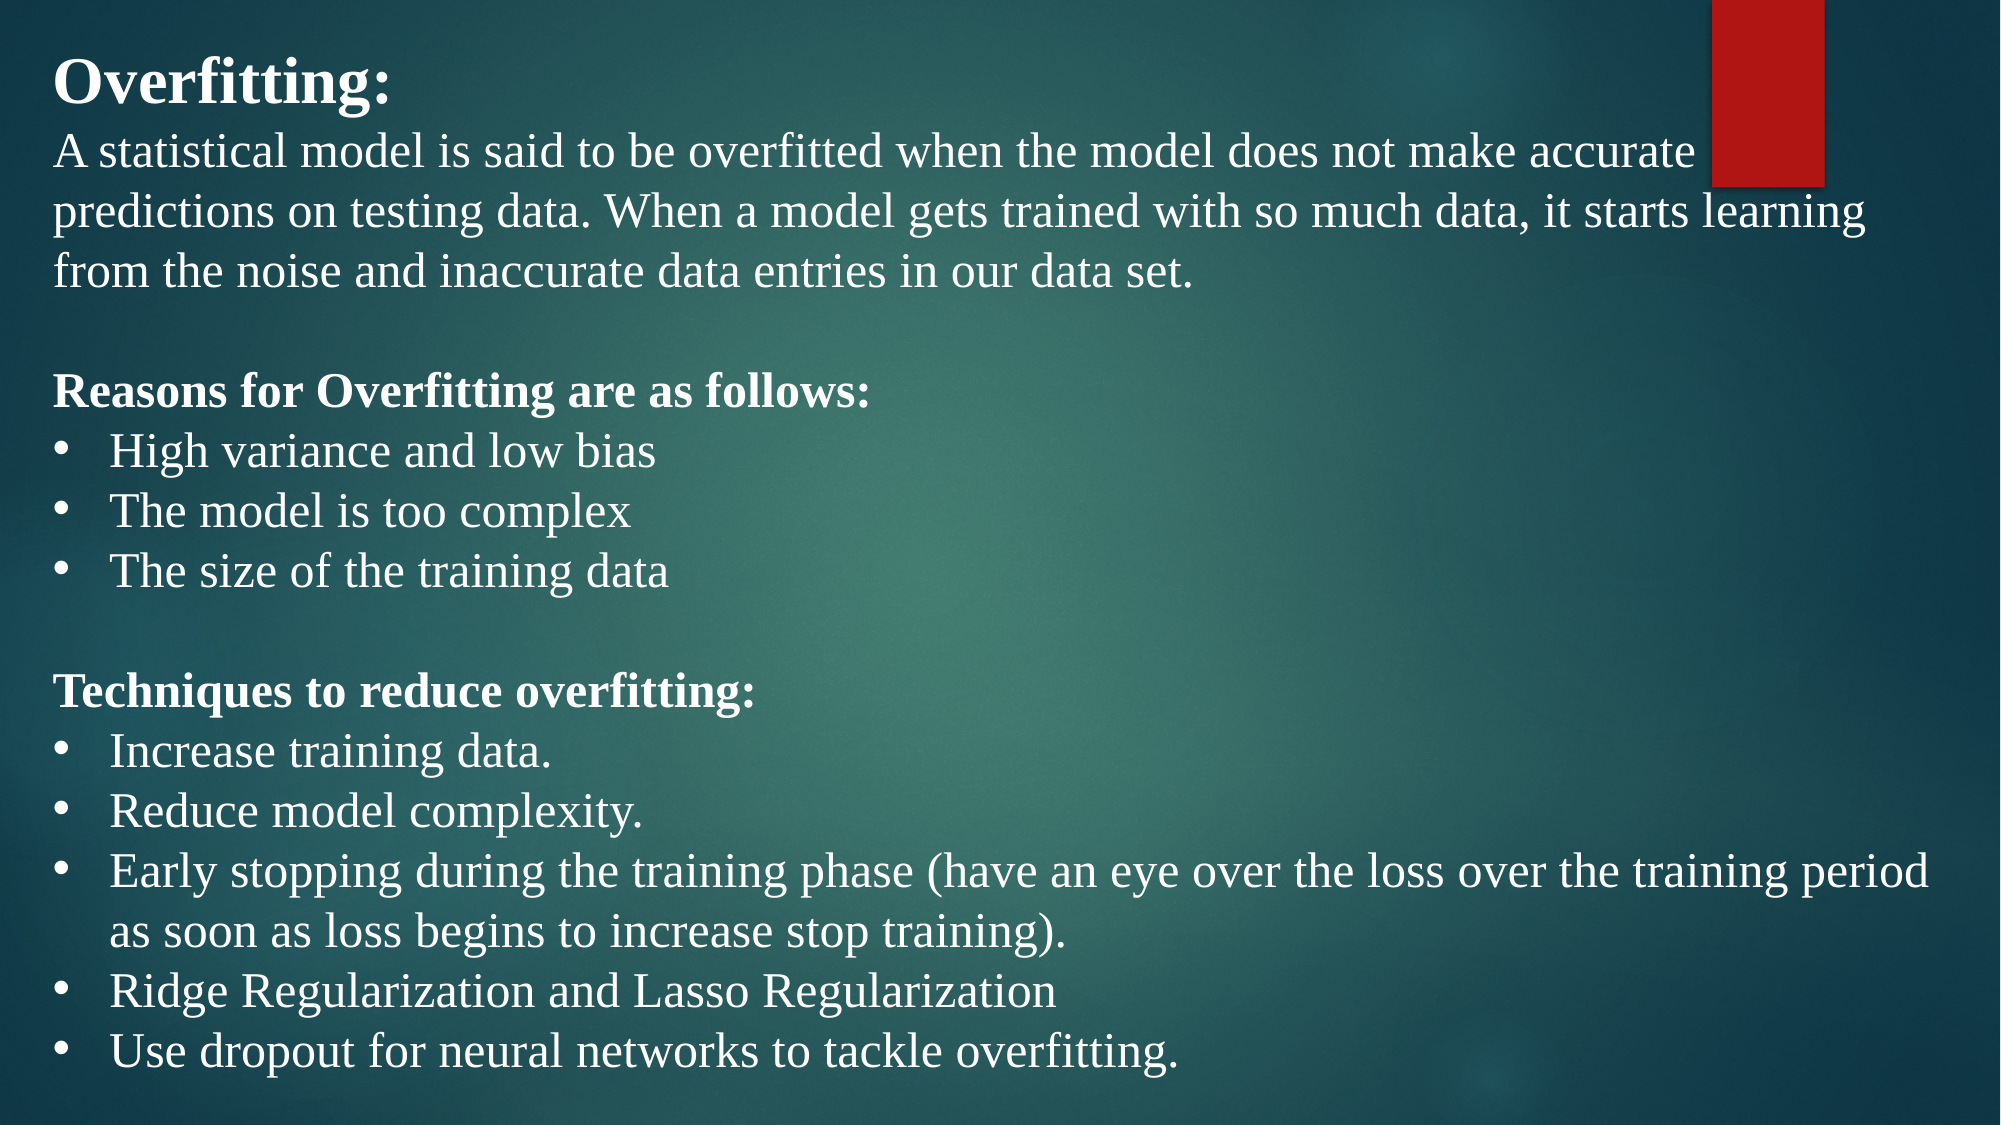

Overfitting:
A statistical model is said to be overfitted when the model does not make accurate predictions on testing data. When a model gets trained with so much data, it starts learning from the noise and inaccurate data entries in our data set.

Reasons for Overfitting are as follows:
High variance and low bias
The model is too complex
The size of the training data

Techniques to reduce overfitting:
Increase training data.
Reduce model complexity.
Early stopping during the training phase (have an eye over the loss over the training period as soon as loss begins to increase stop training).
Ridge Regularization and Lasso Regularization
Use dropout for neural networks to tackle overfitting.